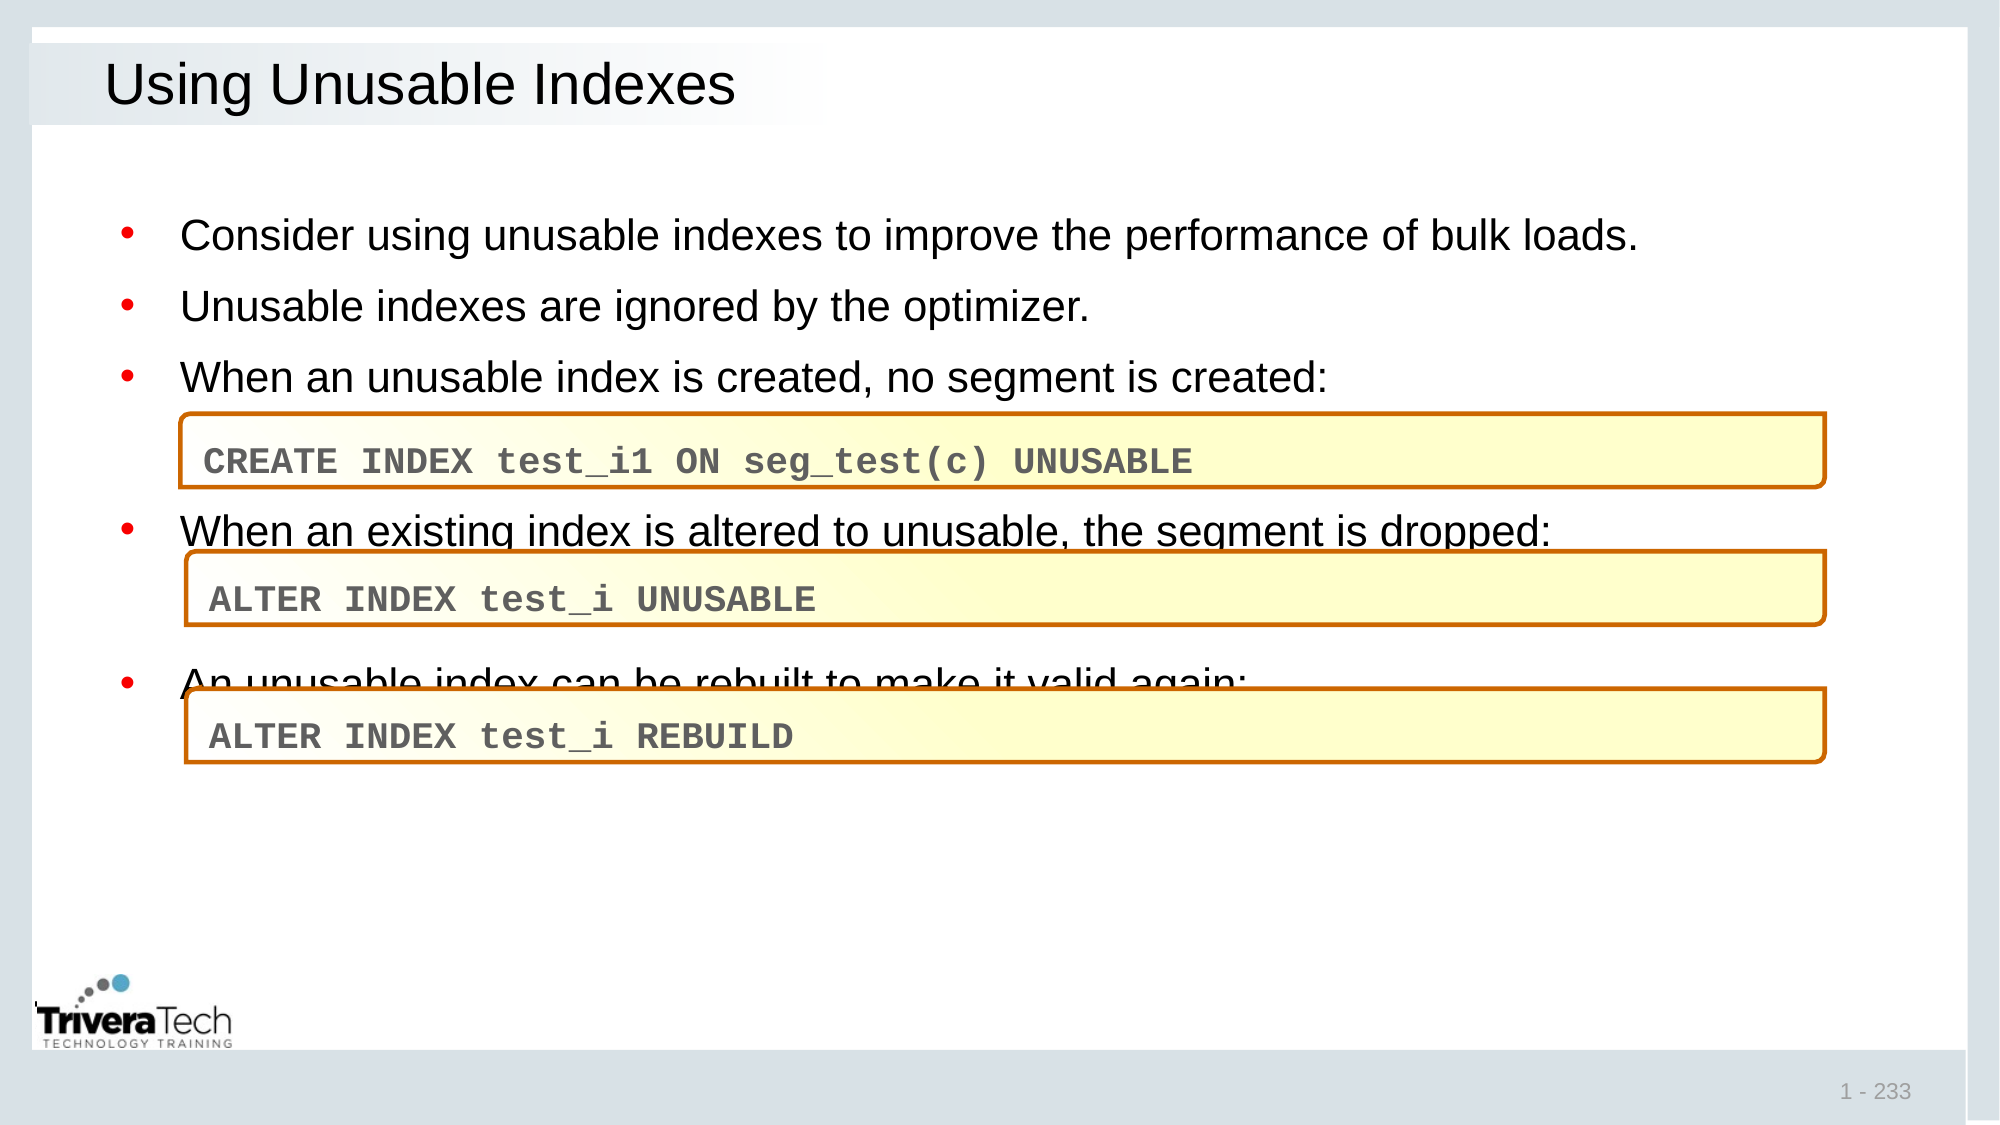

# Using Unusable Indexes
Consider using unusable indexes to improve the performance of bulk loads.
Unusable indexes are ignored by the optimizer.
When an unusable index is created, no segment is created:

When an existing index is altered to unusable, the segment is dropped:

An unusable index can be rebuilt to make it valid again:

CREATE INDEX test_i1 ON seg_test(c) UNUSABLE
ALTER INDEX test_i UNUSABLE
ALTER INDEX test_i REBUILD